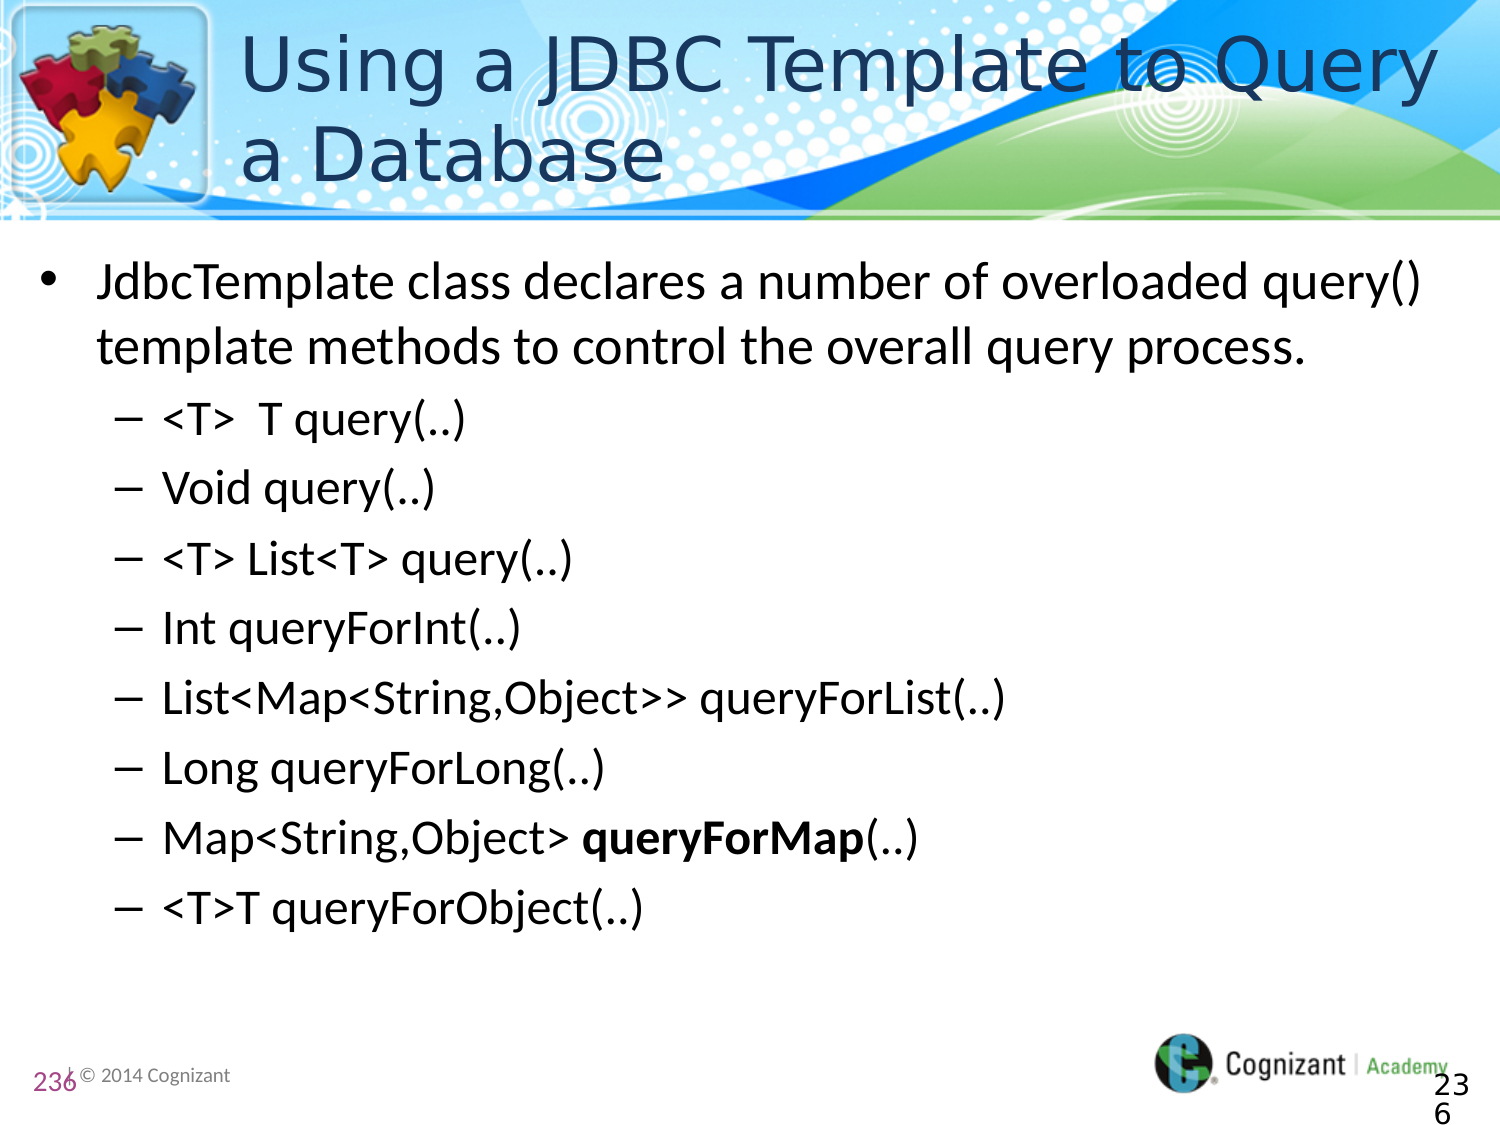

# Using a JDBC Template to Query a Database
JdbcTemplate class declares a number of overloaded query() template methods to control the overall query process.
<T>  T query(..)
Void query(..)
<T> List<T> query(..)
Int queryForInt(..)
List<Map<String,Object>> queryForList(..)
Long queryForLong(..)
Map<String,Object> queryForMap(..)
<T>T queryForObject(..)

236
236